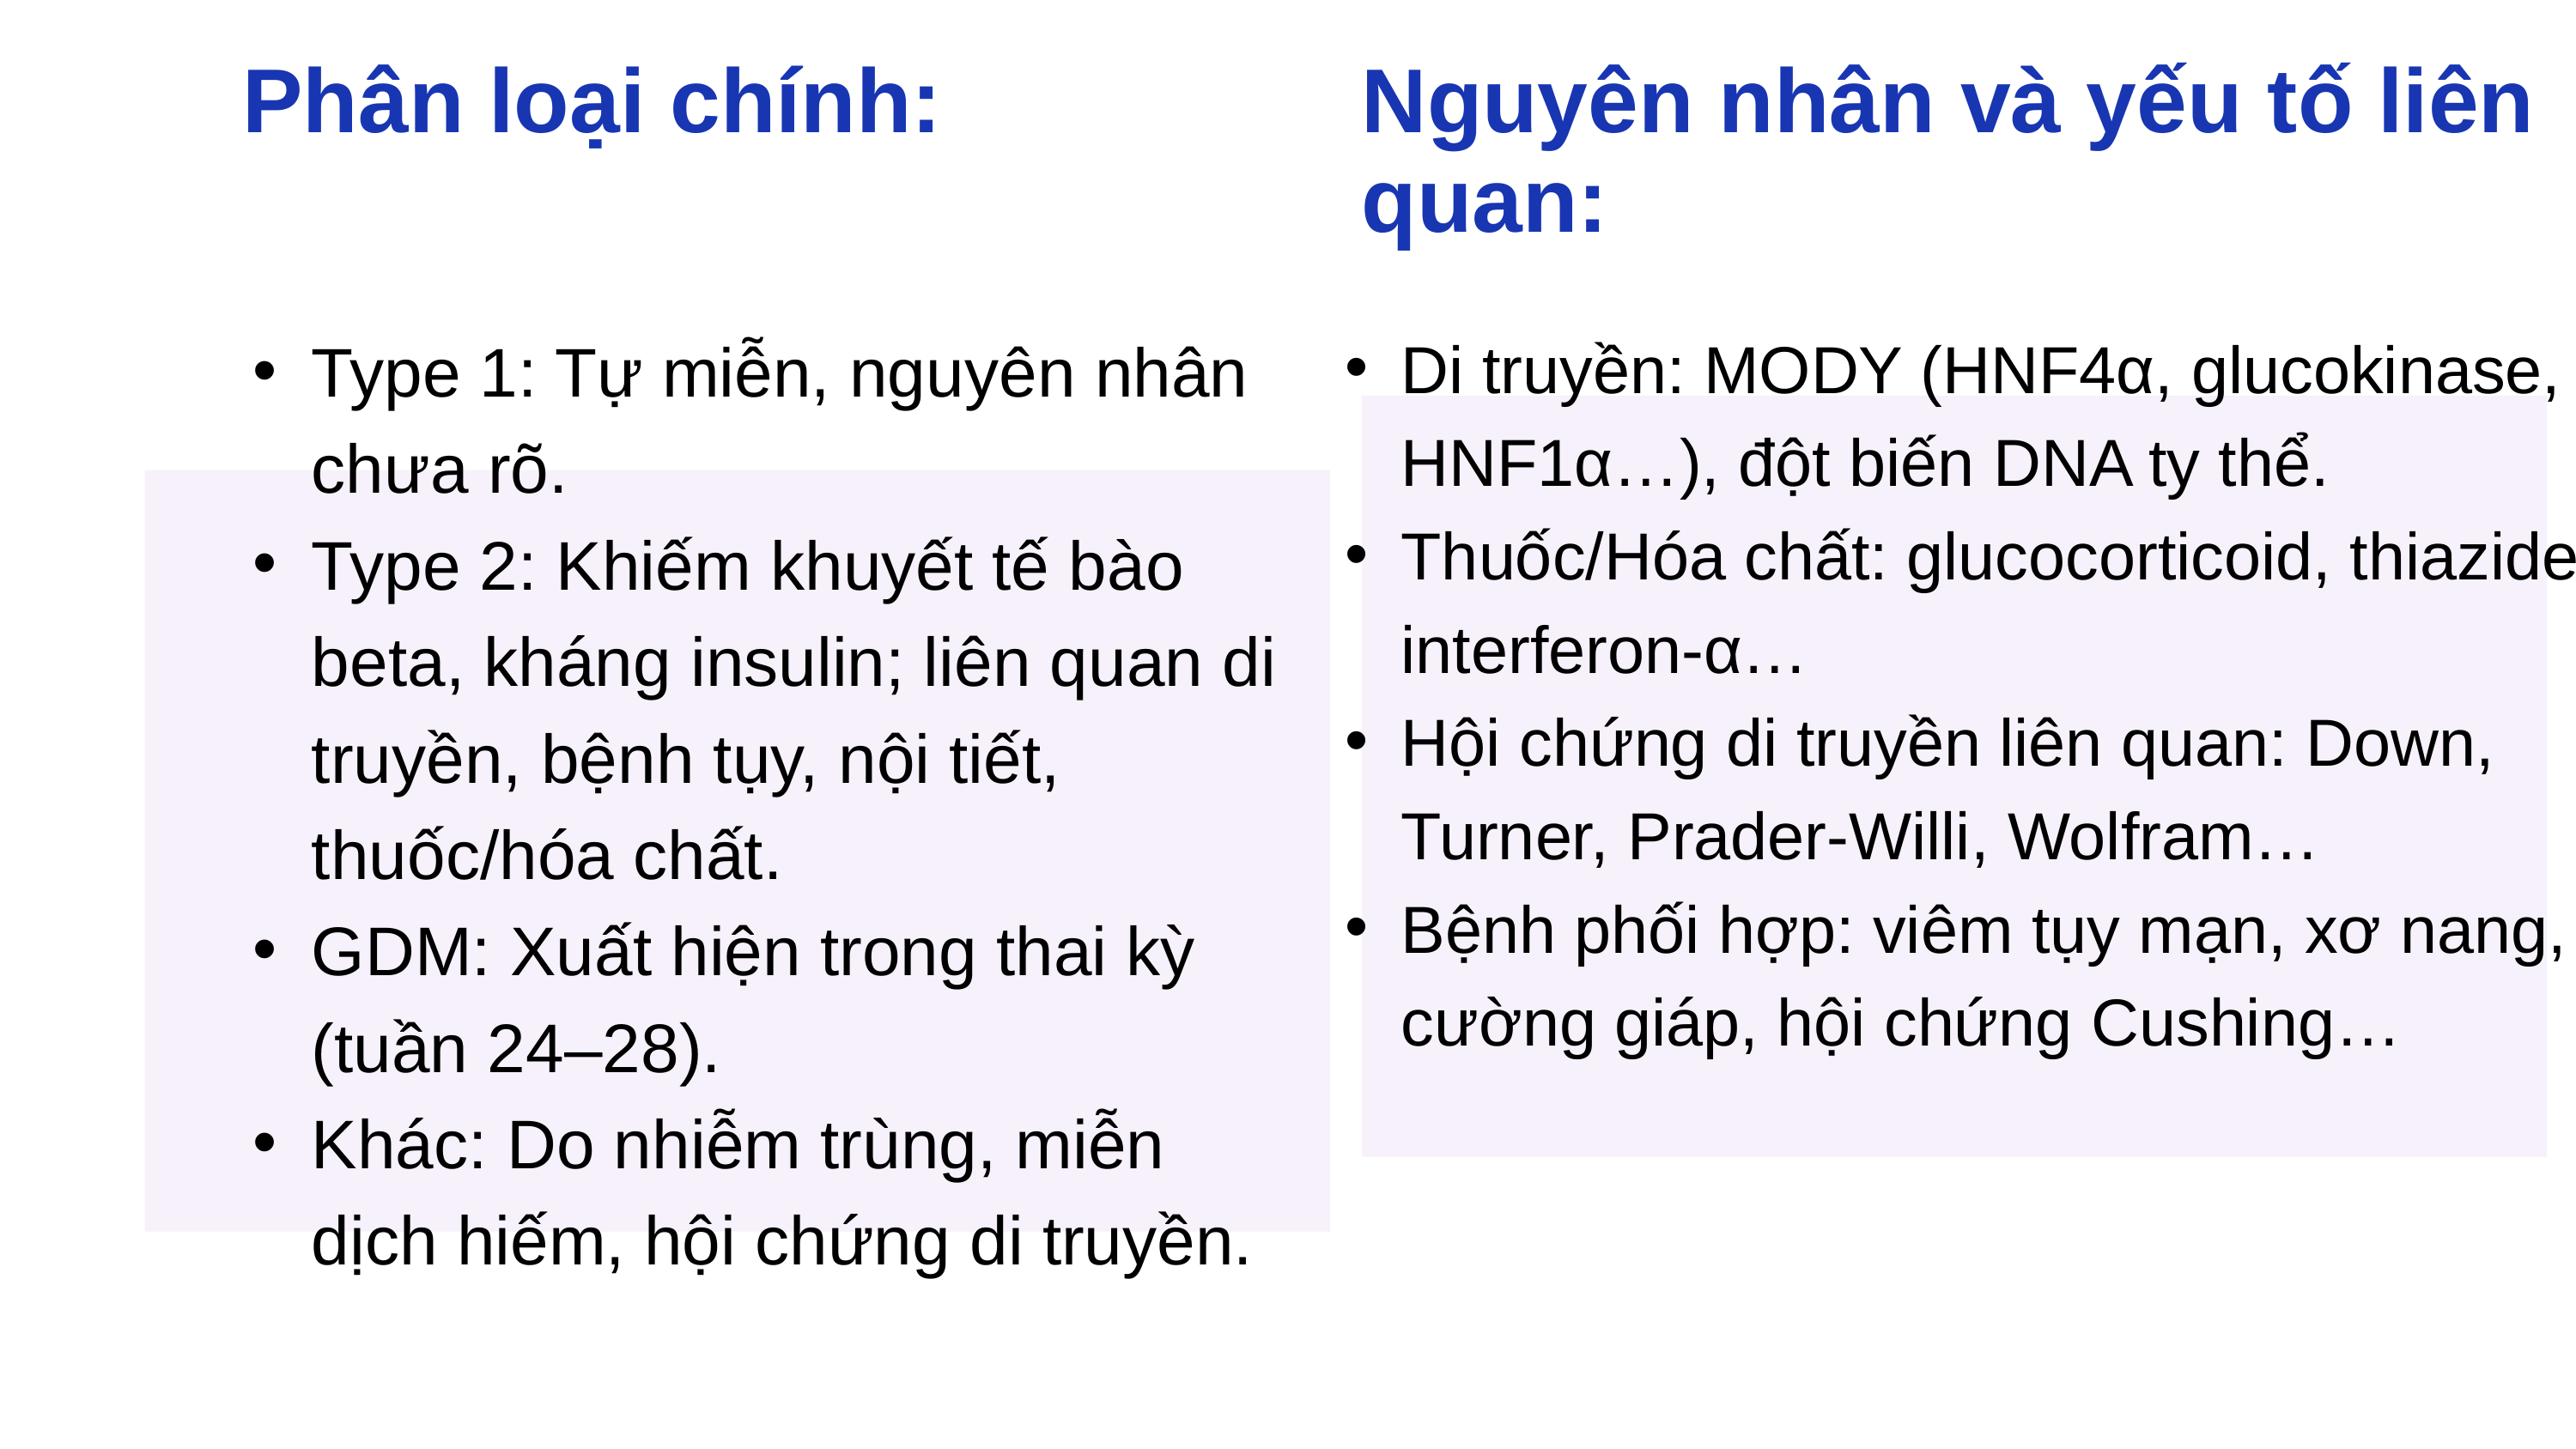

Phân loại chính:
Nguyên nhân và yếu tố liên quan:
Di truyền: MODY (HNF4α, glucokinase, HNF1α…), đột biến DNA ty thể.
Thuốc/Hóa chất: glucocorticoid, thiazide, interferon-α…
Hội chứng di truyền liên quan: Down, Turner, Prader-Willi, Wolfram…
Bệnh phối hợp: viêm tụy mạn, xơ nang, cường giáp, hội chứng Cushing…

Type 1: Tự miễn, nguyên nhân chưa rõ.
Type 2: Khiếm khuyết tế bào beta, kháng insulin; liên quan di truyền, bệnh tụy, nội tiết, thuốc/hóa chất.
GDM: Xuất hiện trong thai kỳ (tuần 24–28).
Khác: Do nhiễm trùng, miễn dịch hiếm, hội chứng di truyền.

65.000.000 VNĐ
65.000.000 VNĐ